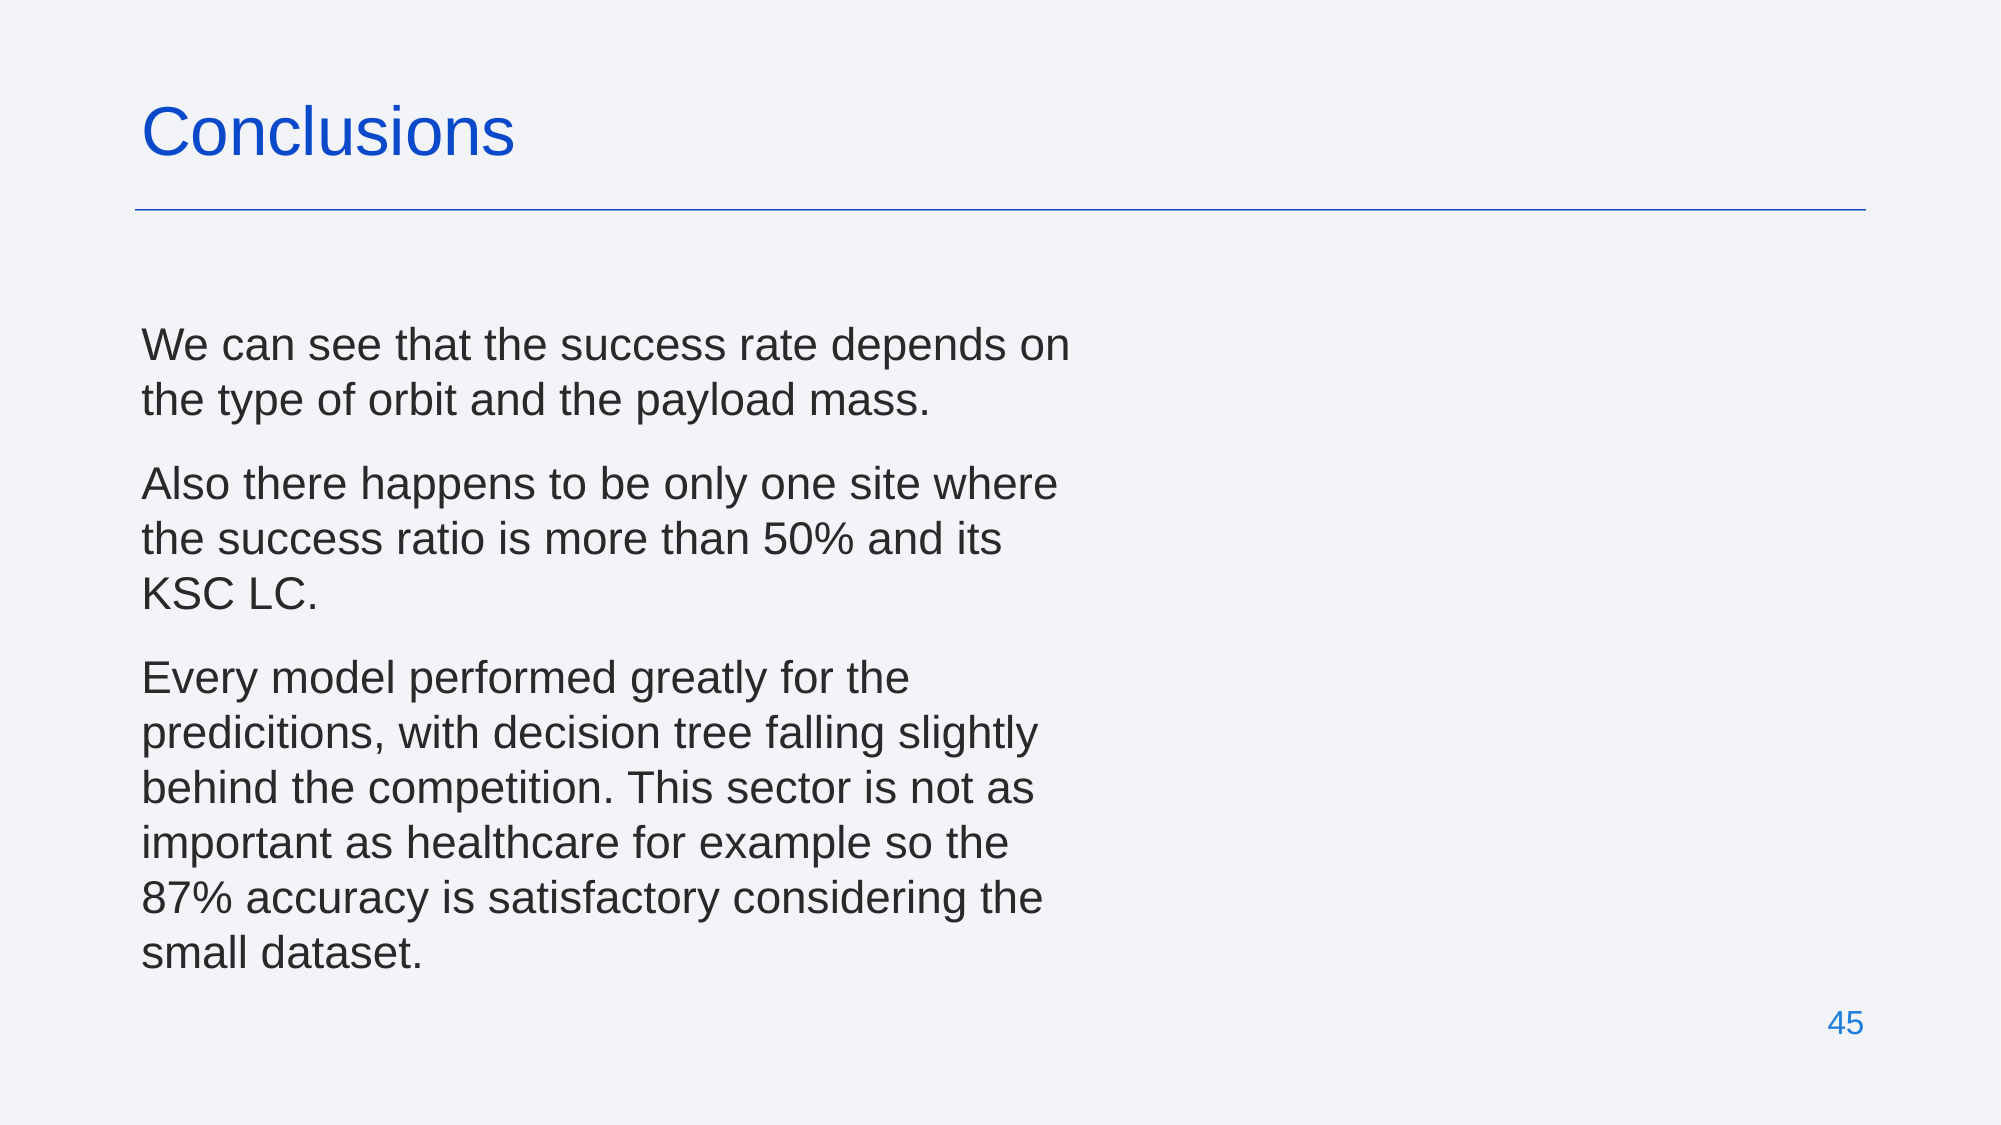

Conclusions
We can see that the success rate depends on the type of orbit and the payload mass.
Also there happens to be only one site where the success ratio is more than 50% and its KSC LC.
Every model performed greatly for the predicitions, with decision tree falling slightly behind the competition. This sector is not as important as healthcare for example so the 87% accuracy is satisfactory considering the small dataset.

45